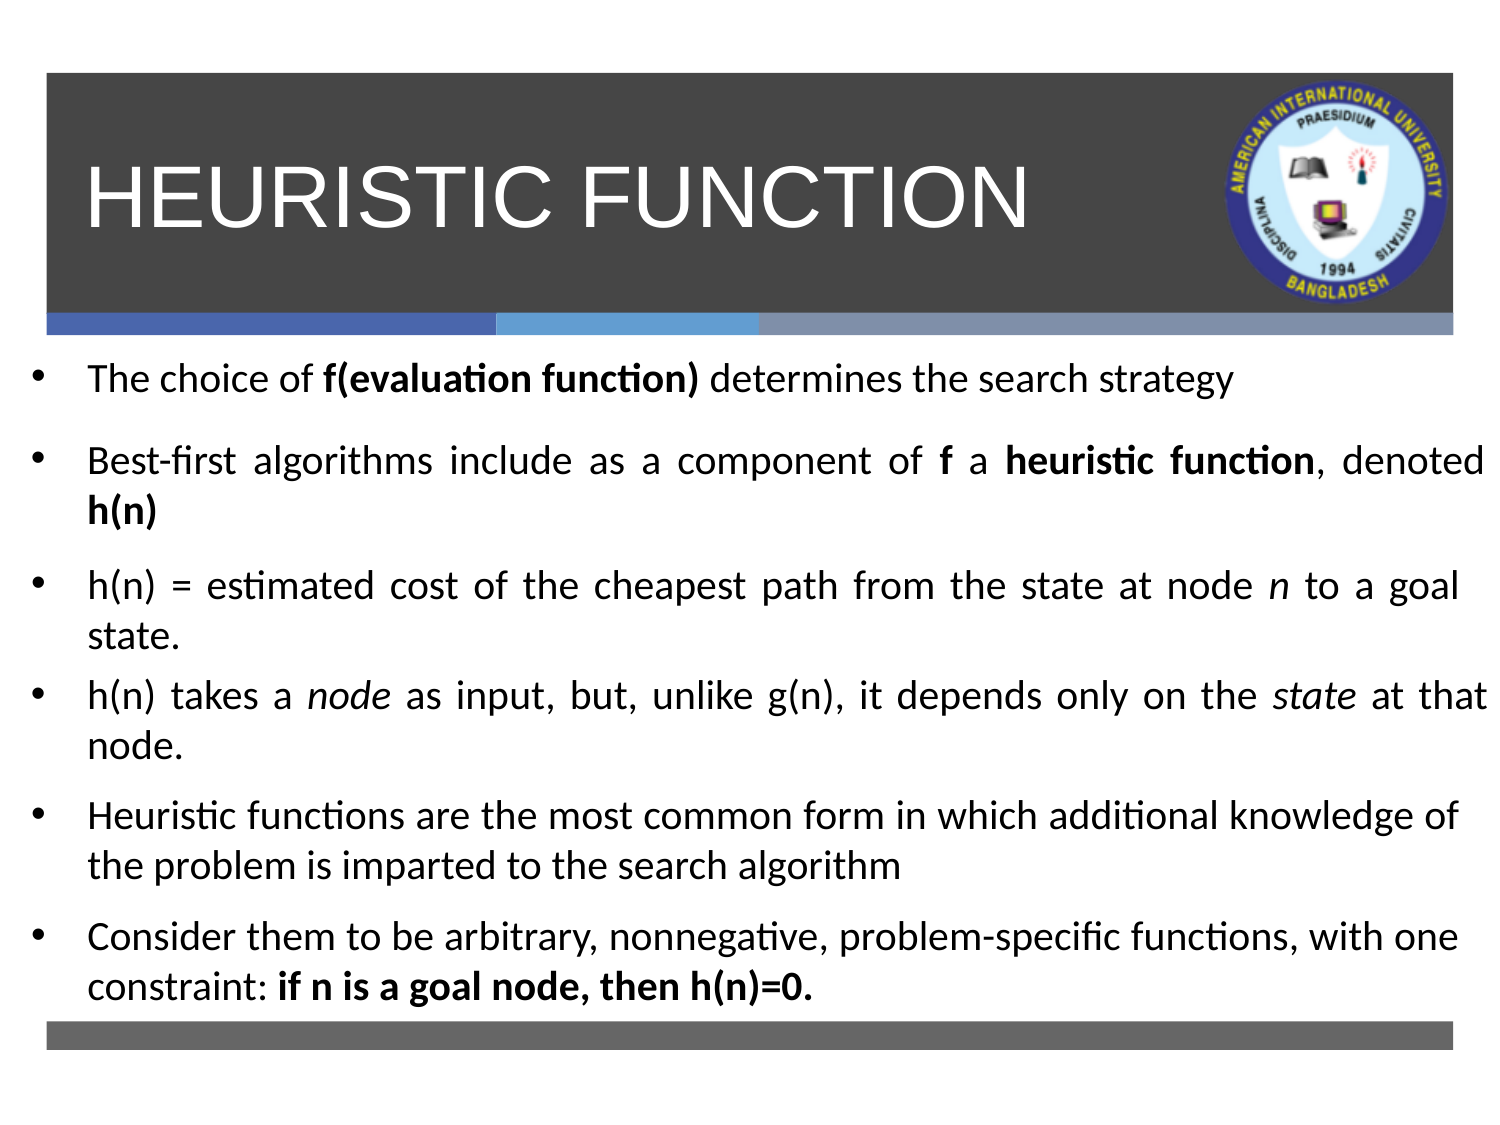

# HEURISTIC FUNCTION
The choice of f(evaluation function) determines the search strategy
Best-first algorithms include as a component of f a heuristic function, denoted h(n)
h(n) = estimated cost of the cheapest path from the state at node n to a goal state.
h(n) takes a node as input, but, unlike g(n), it depends only on the state at that node.
Heuristic functions are the most common form in which additional knowledge of the problem is imparted to the search algorithm
Consider them to be arbitrary, nonnegative, problem-specific functions, with one constraint: if n is a goal node, then h(n)=0.